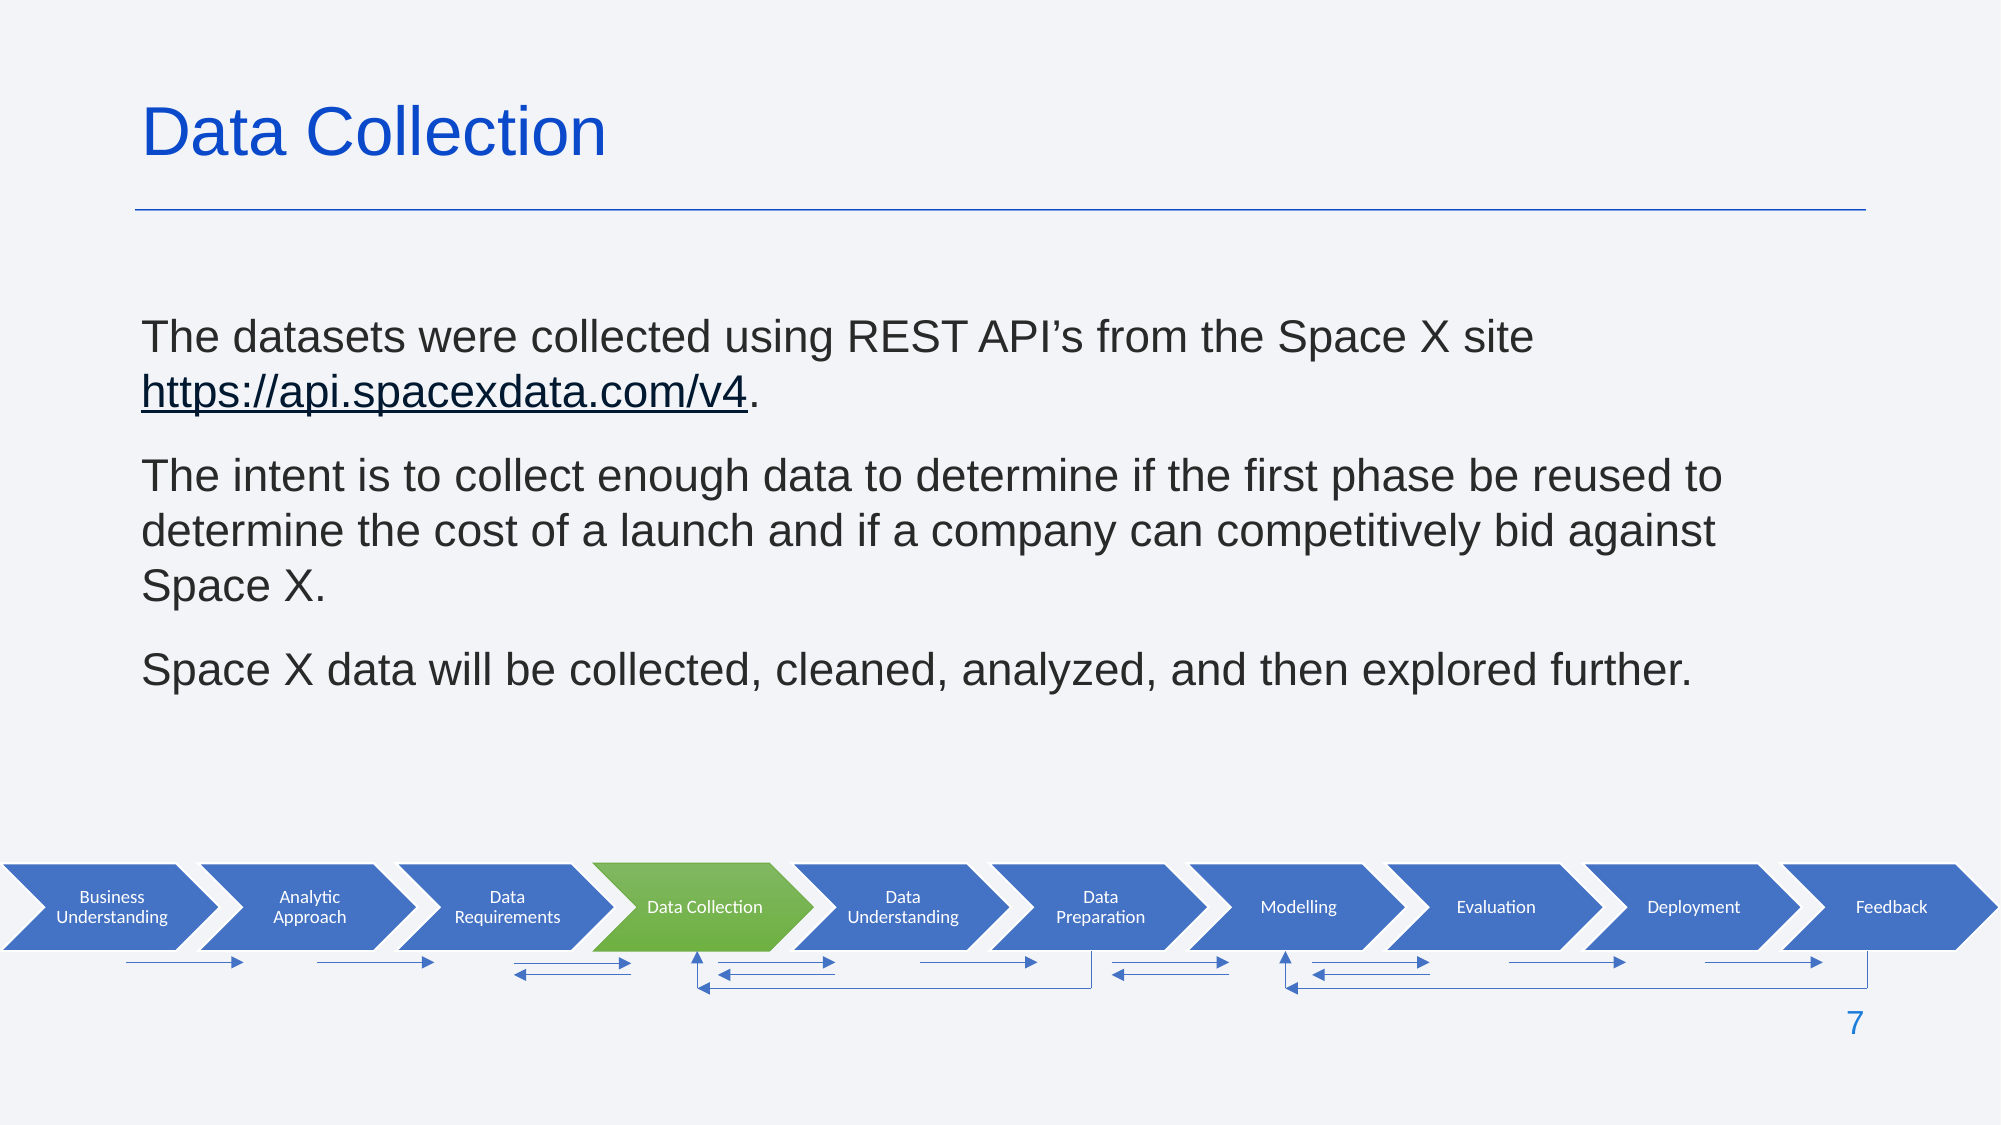

Data Collection
The datasets were collected using REST API’s from the Space X site https://api.spacexdata.com/v4.
The intent is to collect enough data to determine if the first phase be reused to determine the cost of a launch and if a company can competitively bid against Space X.
Space X data will be collected, cleaned, analyzed, and then explored further.

Business Understanding
Analytic Approach
Data Requirements
Data Collection
Data Understanding
Data Preparation
Modelling
Evaluation
Deployment
Feedback
7